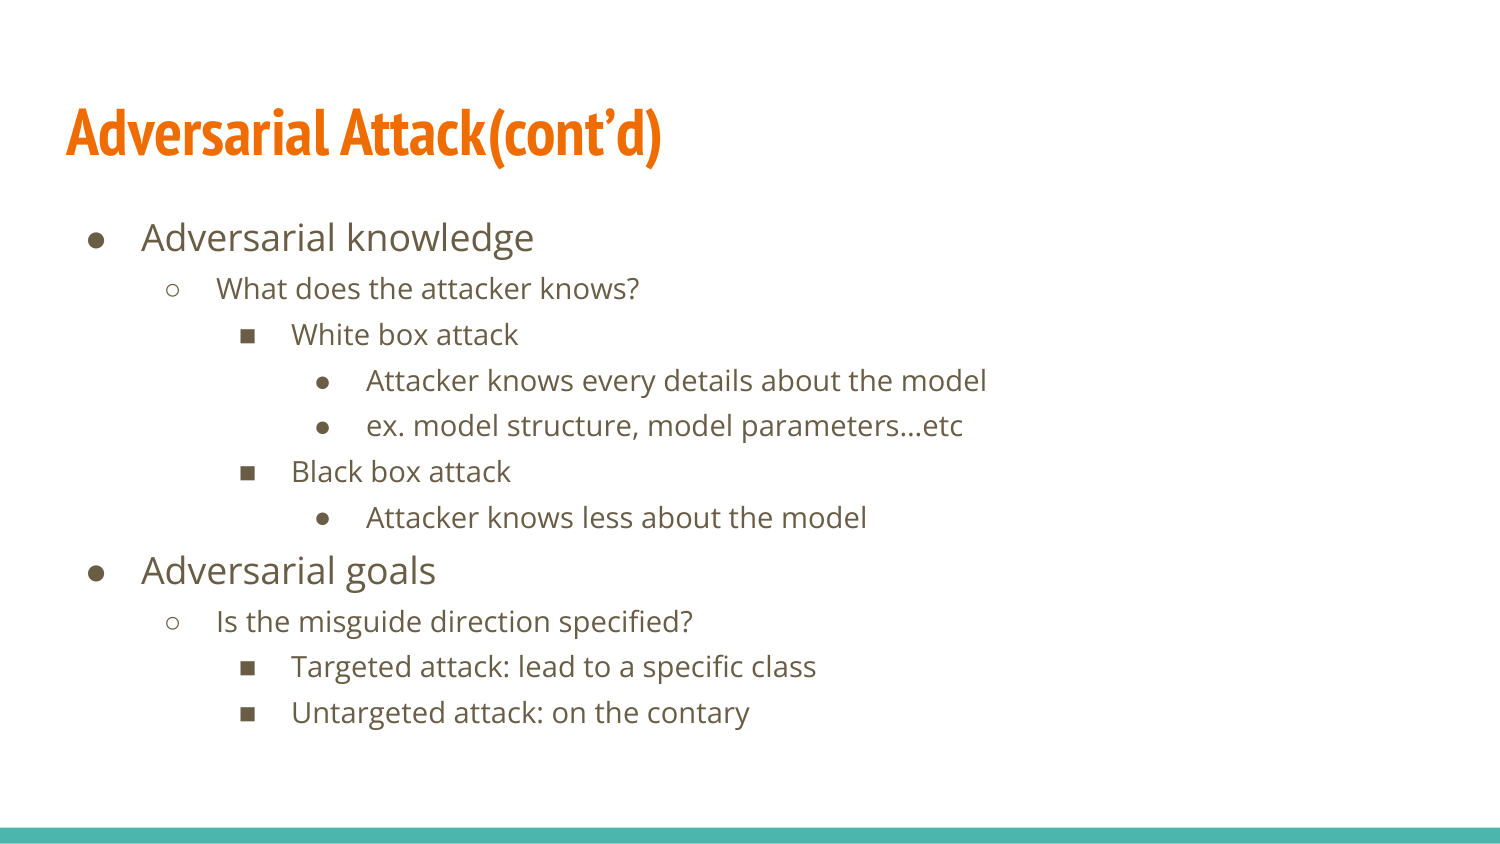

# Adversarial Attack(cont’d)
Adversarial knowledge
What does the attacker knows?
White box attack
Attacker knows every details about the model
ex. model structure, model parameters…etc
Black box attack
Attacker knows less about the model
Adversarial goals
Is the misguide direction specified?
Targeted attack: lead to a specific class
Untargeted attack: on the contary